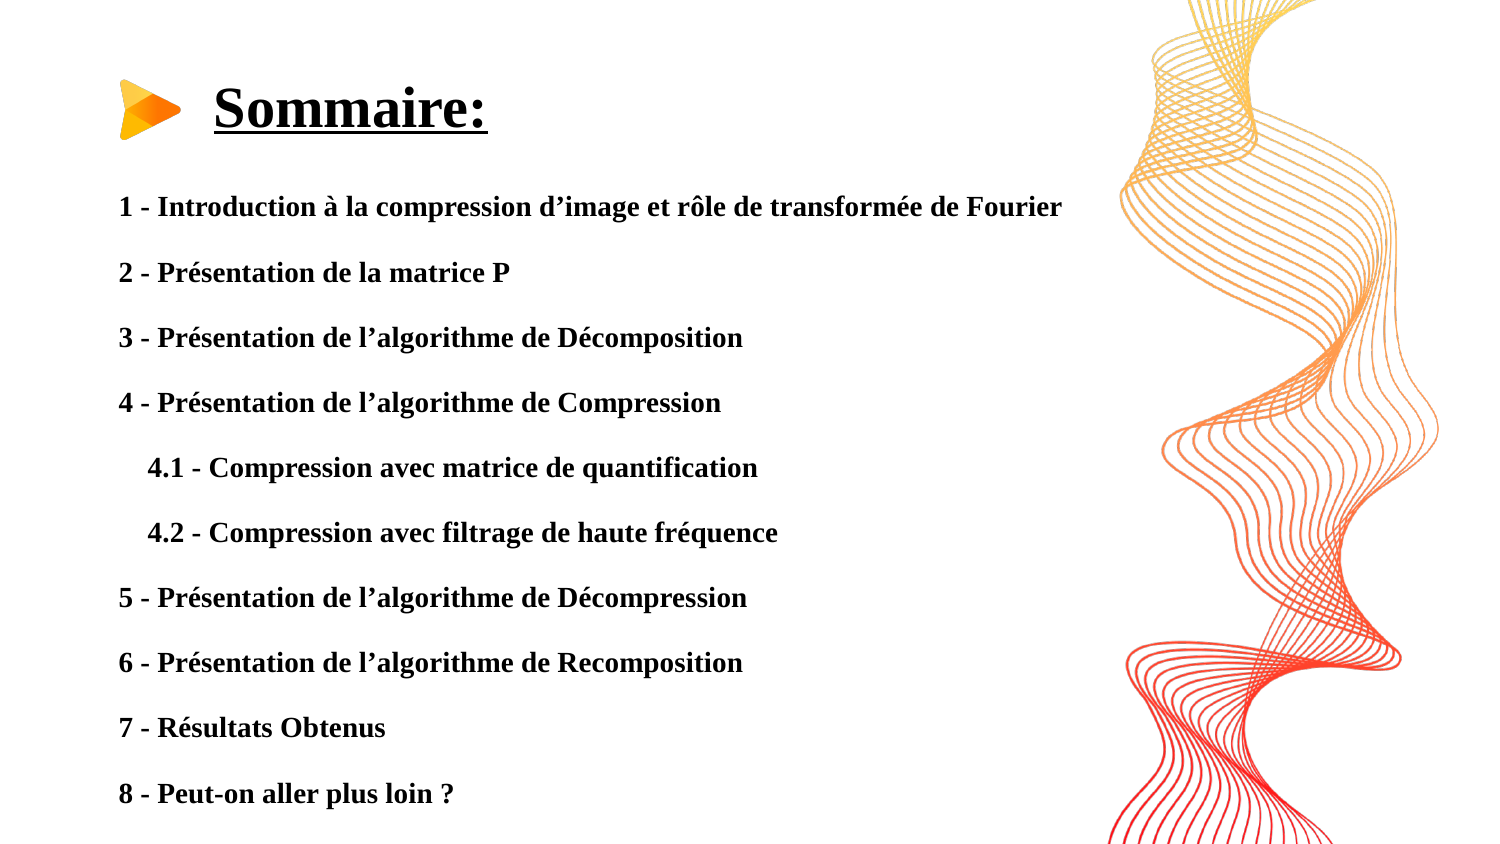

# Sommaire:
1 - Introduction à la compression d’image et rôle de transformée de Fourier
2 - Présentation de la matrice P
3 - Présentation de l’algorithme de Décomposition
4 - Présentation de l’algorithme de Compression
    4.1 - Compression avec matrice de quantification
    4.2 - Compression avec filtrage de haute fréquence
5 - Présentation de l’algorithme de Décompression
6 - Présentation de l’algorithme de Recomposition
7 - Résultats Obtenus
8 - Peut-on aller plus loin ?